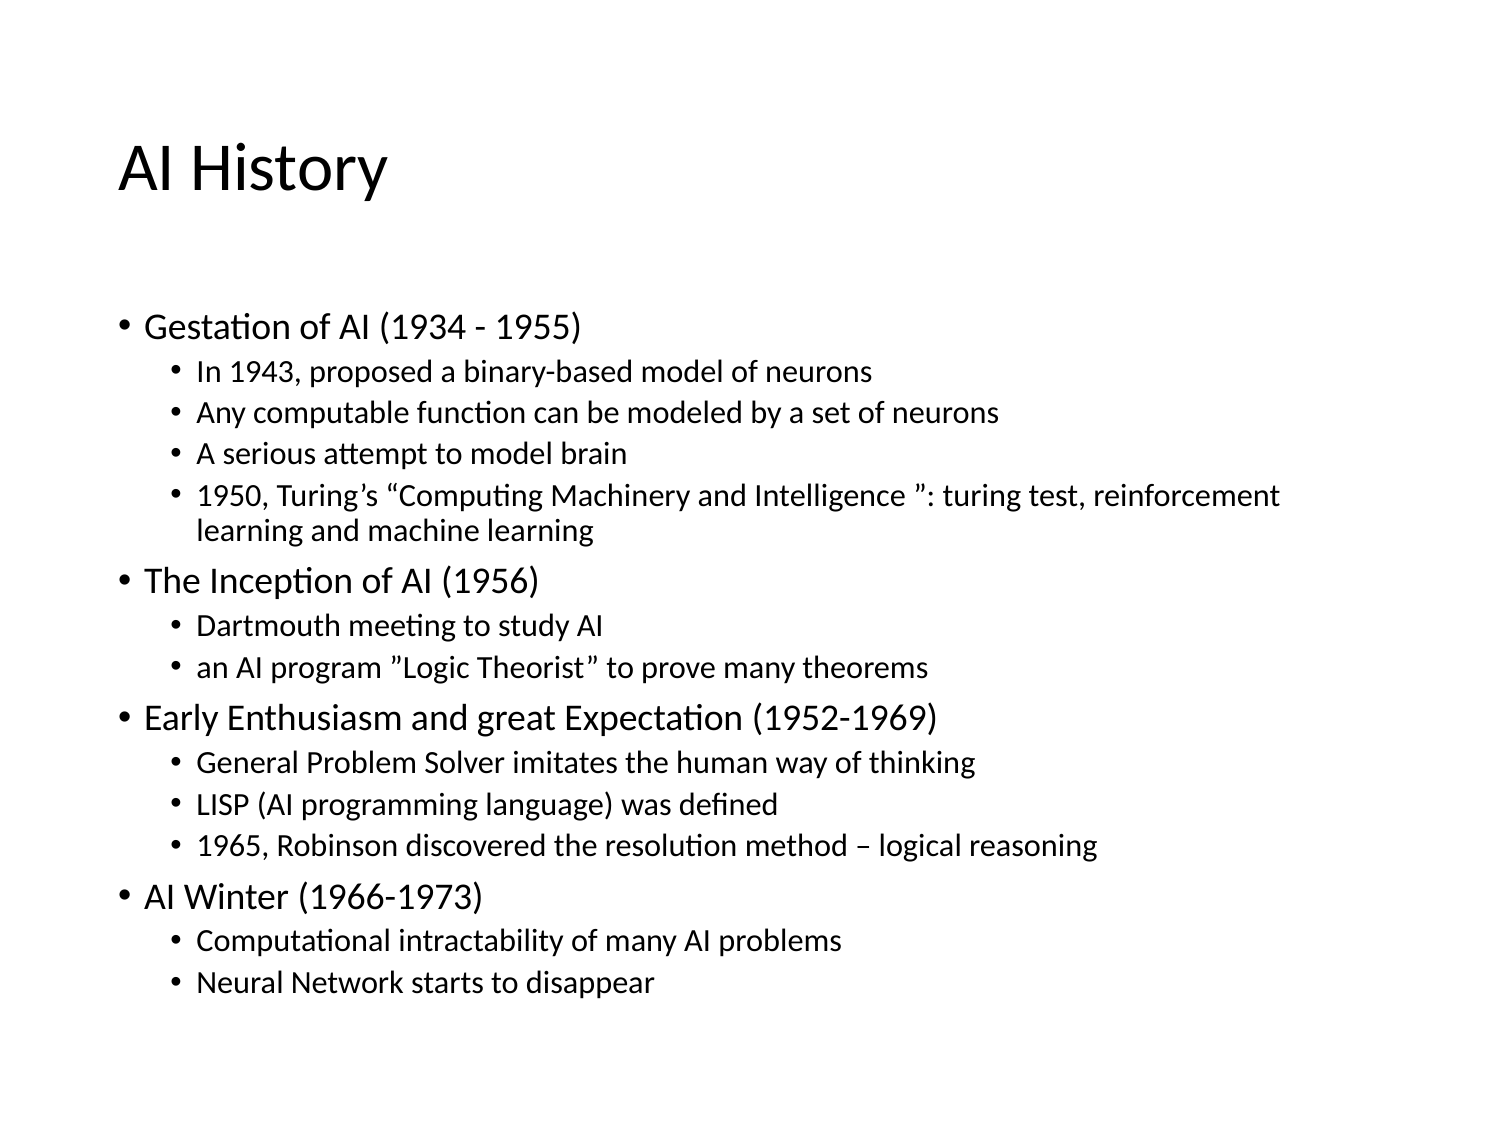

# AI History
Gestation of AI (1934 - 1955)
In 1943, proposed a binary-based model of neurons
Any computable function can be modeled by a set of neurons
A serious attempt to model brain
1950, Turing’s “Computing Machinery and Intelligence ”: turing test, reinforcement learning and machine learning
The Inception of AI (1956)
Dartmouth meeting to study AI
an AI program ”Logic Theorist” to prove many theorems
Early Enthusiasm and great Expectation (1952-1969)
General Problem Solver imitates the human way of thinking
LISP (AI programming language) was defined
1965, Robinson discovered the resolution method – logical reasoning
AI Winter (1966-1973)
Computational intractability of many AI problems
Neural Network starts to disappear